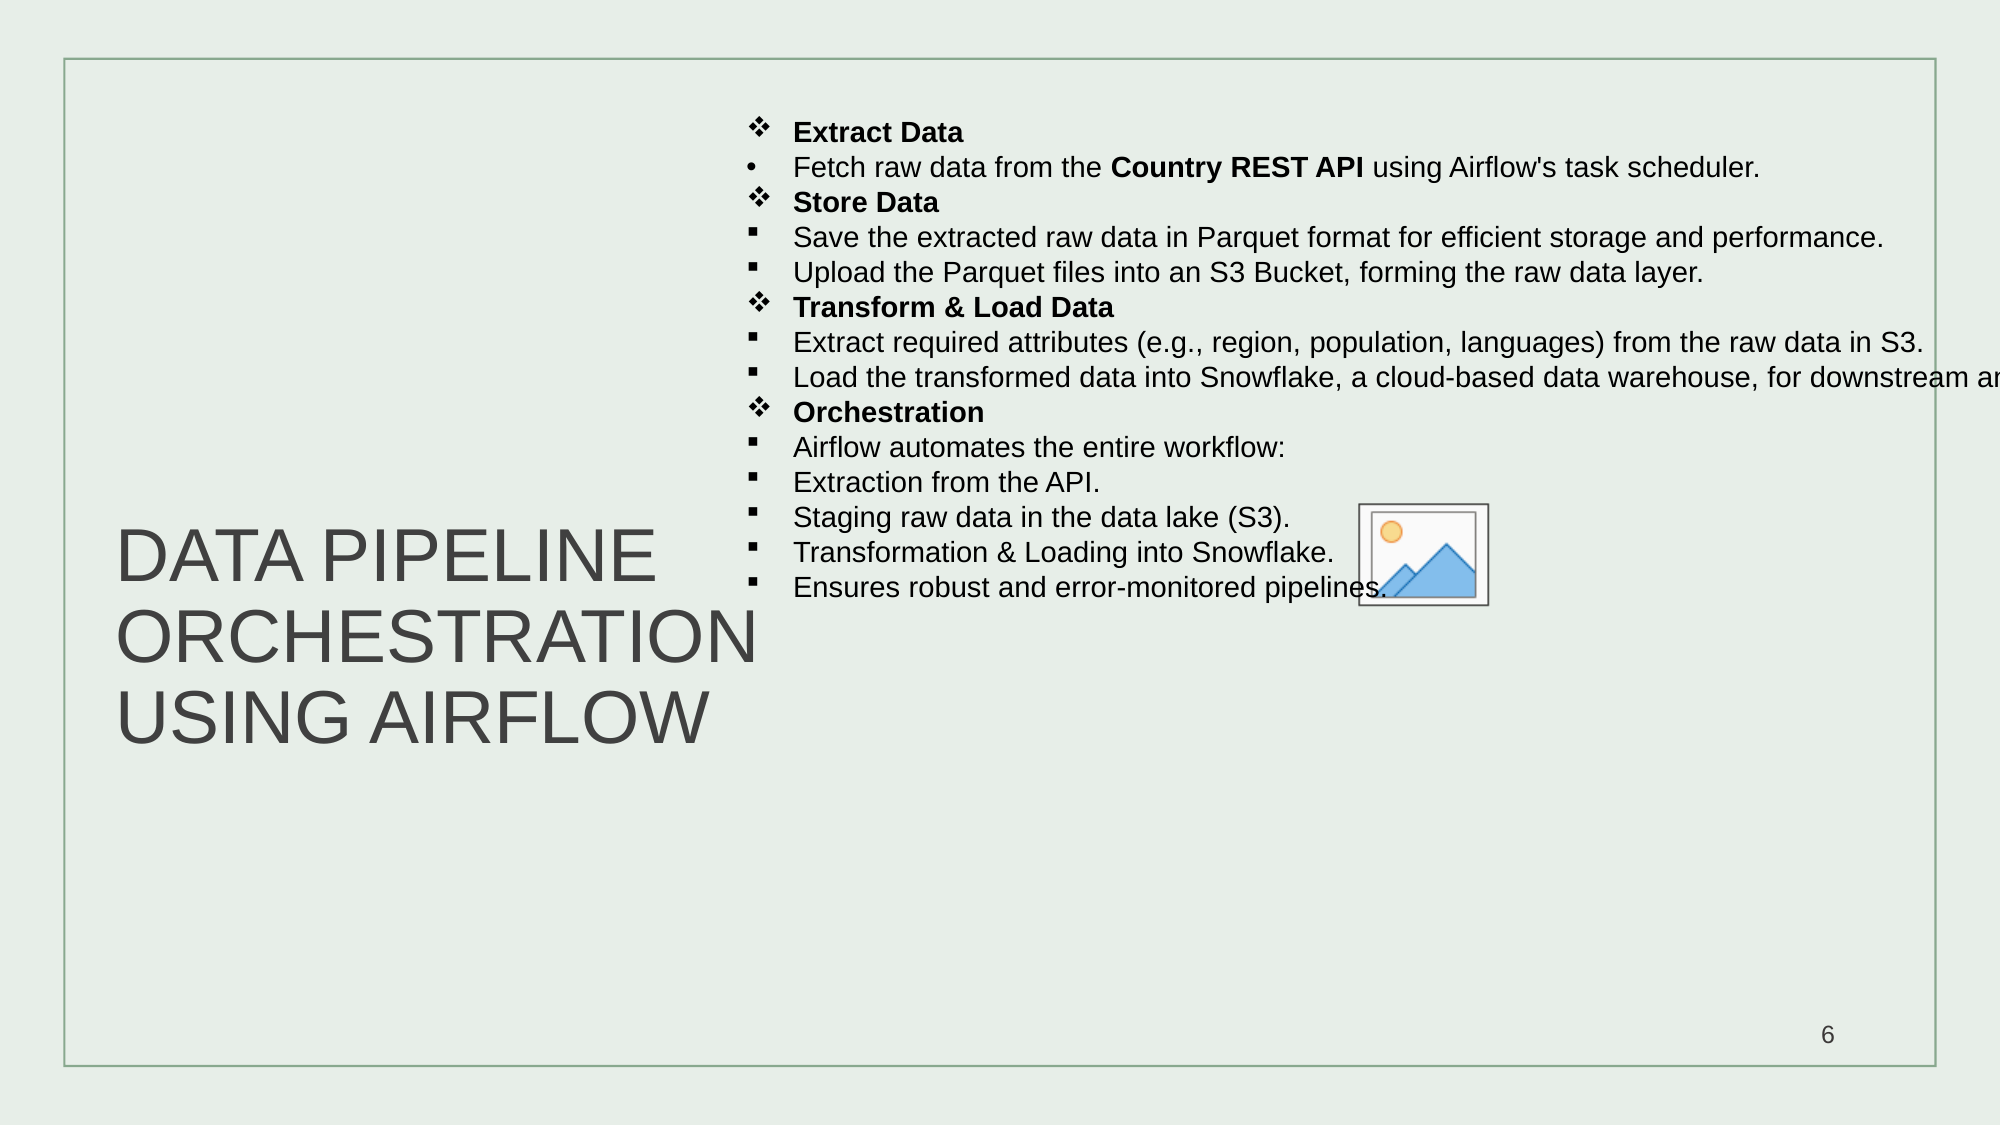

Extract Data
Fetch raw data from the Country REST API using Airflow's task scheduler.
Store Data
Save the extracted raw data in Parquet format for efficient storage and performance.
Upload the Parquet files into an S3 Bucket, forming the raw data layer.
Transform & Load Data
Extract required attributes (e.g., region, population, languages) from the raw data in S3.
Load the transformed data into Snowflake, a cloud-based data warehouse, for downstream analytics.
Orchestration
Airflow automates the entire workflow:
Extraction from the API.
Staging raw data in the data lake (S3).
Transformation & Loading into Snowflake.
Ensures robust and error-monitored pipelines.

# DATA PIPELINE ORCHESTRATION USING AIRFLOW
6